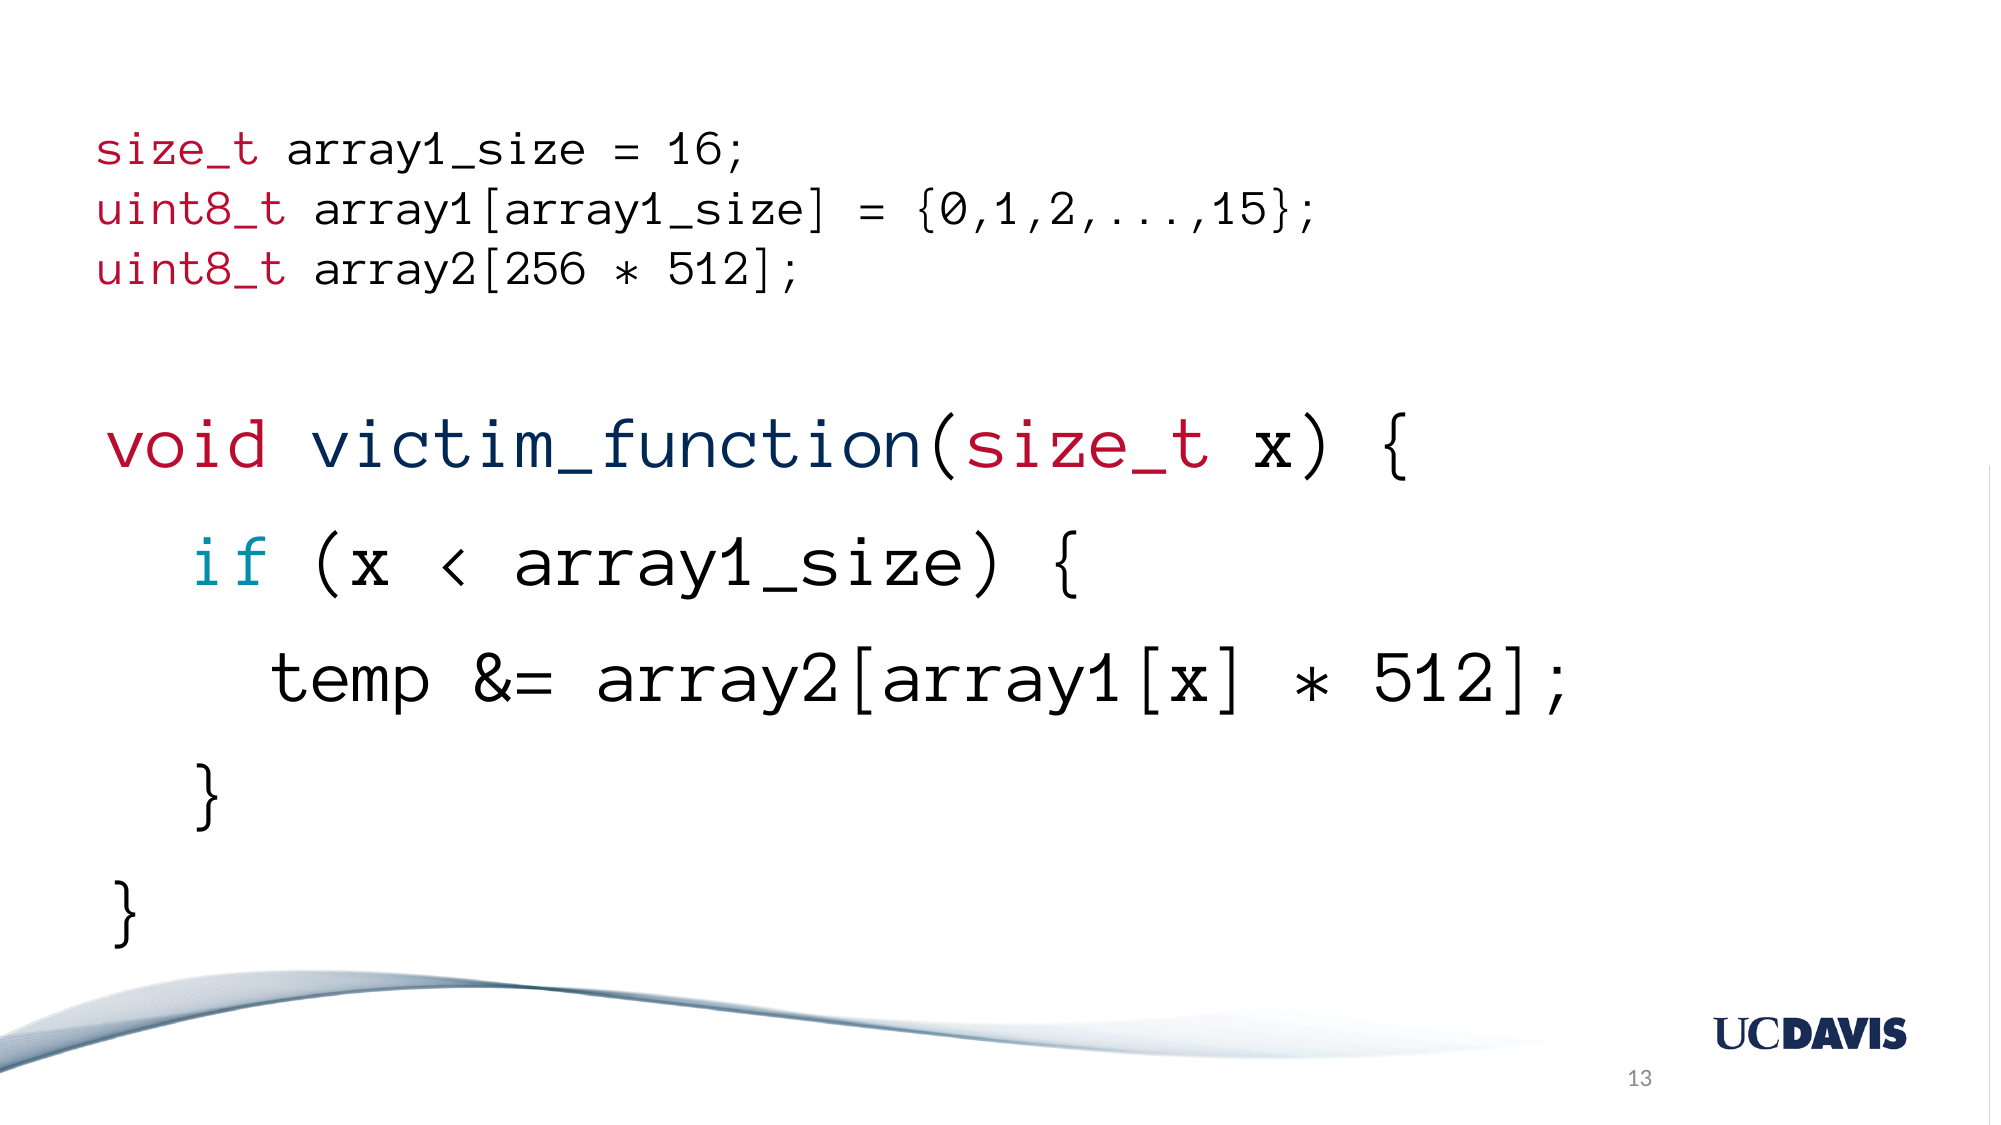

size_t array1_size = 16;
uint8_t array1[array1_size] = {0,1,2,...,15};
uint8_t array2[256 * 512];
void victim_function(size_t x) {
  if (x < array1_size) {
    temp &= array2[array1[x] * 512];
  }
}

13